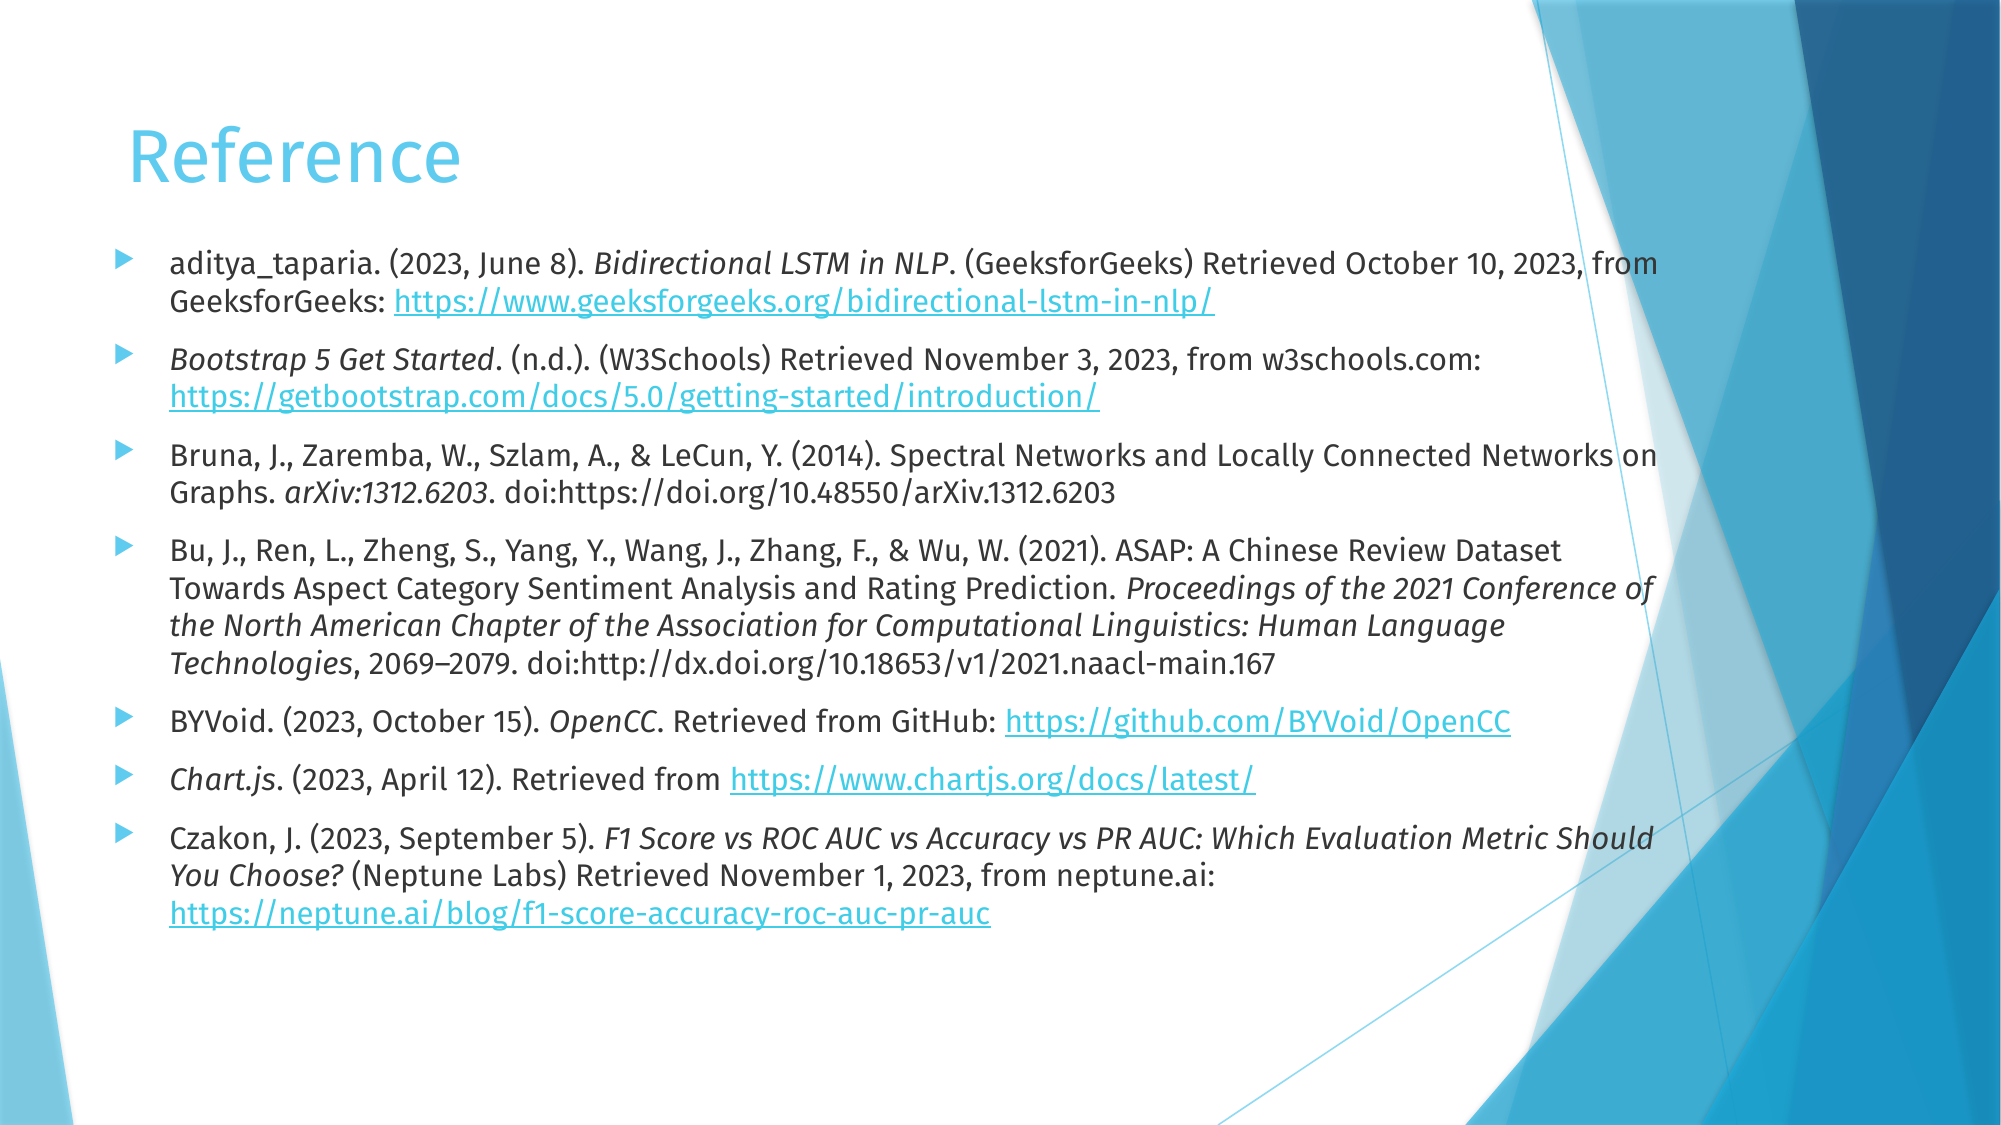

# Reference
aditya_taparia. (2023, June 8). Bidirectional LSTM in NLP. (GeeksforGeeks) Retrieved October 10, 2023, from GeeksforGeeks: https://www.geeksforgeeks.org/bidirectional-lstm-in-nlp/
Bootstrap 5 Get Started. (n.d.). (W3Schools) Retrieved November 3, 2023, from w3schools.com: https://getbootstrap.com/docs/5.0/getting-started/introduction/
Bruna, J., Zaremba, W., Szlam, A., & LeCun, Y. (2014). Spectral Networks and Locally Connected Networks on Graphs. arXiv:1312.6203. doi:https://doi.org/10.48550/arXiv.1312.6203
Bu, J., Ren, L., Zheng, S., Yang, Y., Wang, J., Zhang, F., & Wu, W. (2021). ASAP: A Chinese Review Dataset Towards Aspect Category Sentiment Analysis and Rating Prediction. Proceedings of the 2021 Conference of the North American Chapter of the Association for Computational Linguistics: Human Language Technologies, 2069–2079. doi:http://dx.doi.org/10.18653/v1/2021.naacl-main.167
BYVoid. (2023, October 15). OpenCC. Retrieved from GitHub: https://github.com/BYVoid/OpenCC
Chart.js. (2023, April 12). Retrieved from https://www.chartjs.org/docs/latest/
Czakon, J. (2023, September 5). F1 Score vs ROC AUC vs Accuracy vs PR AUC: Which Evaluation Metric Should You Choose? (Neptune Labs) Retrieved November 1, 2023, from neptune.ai: https://neptune.ai/blog/f1-score-accuracy-roc-auc-pr-auc